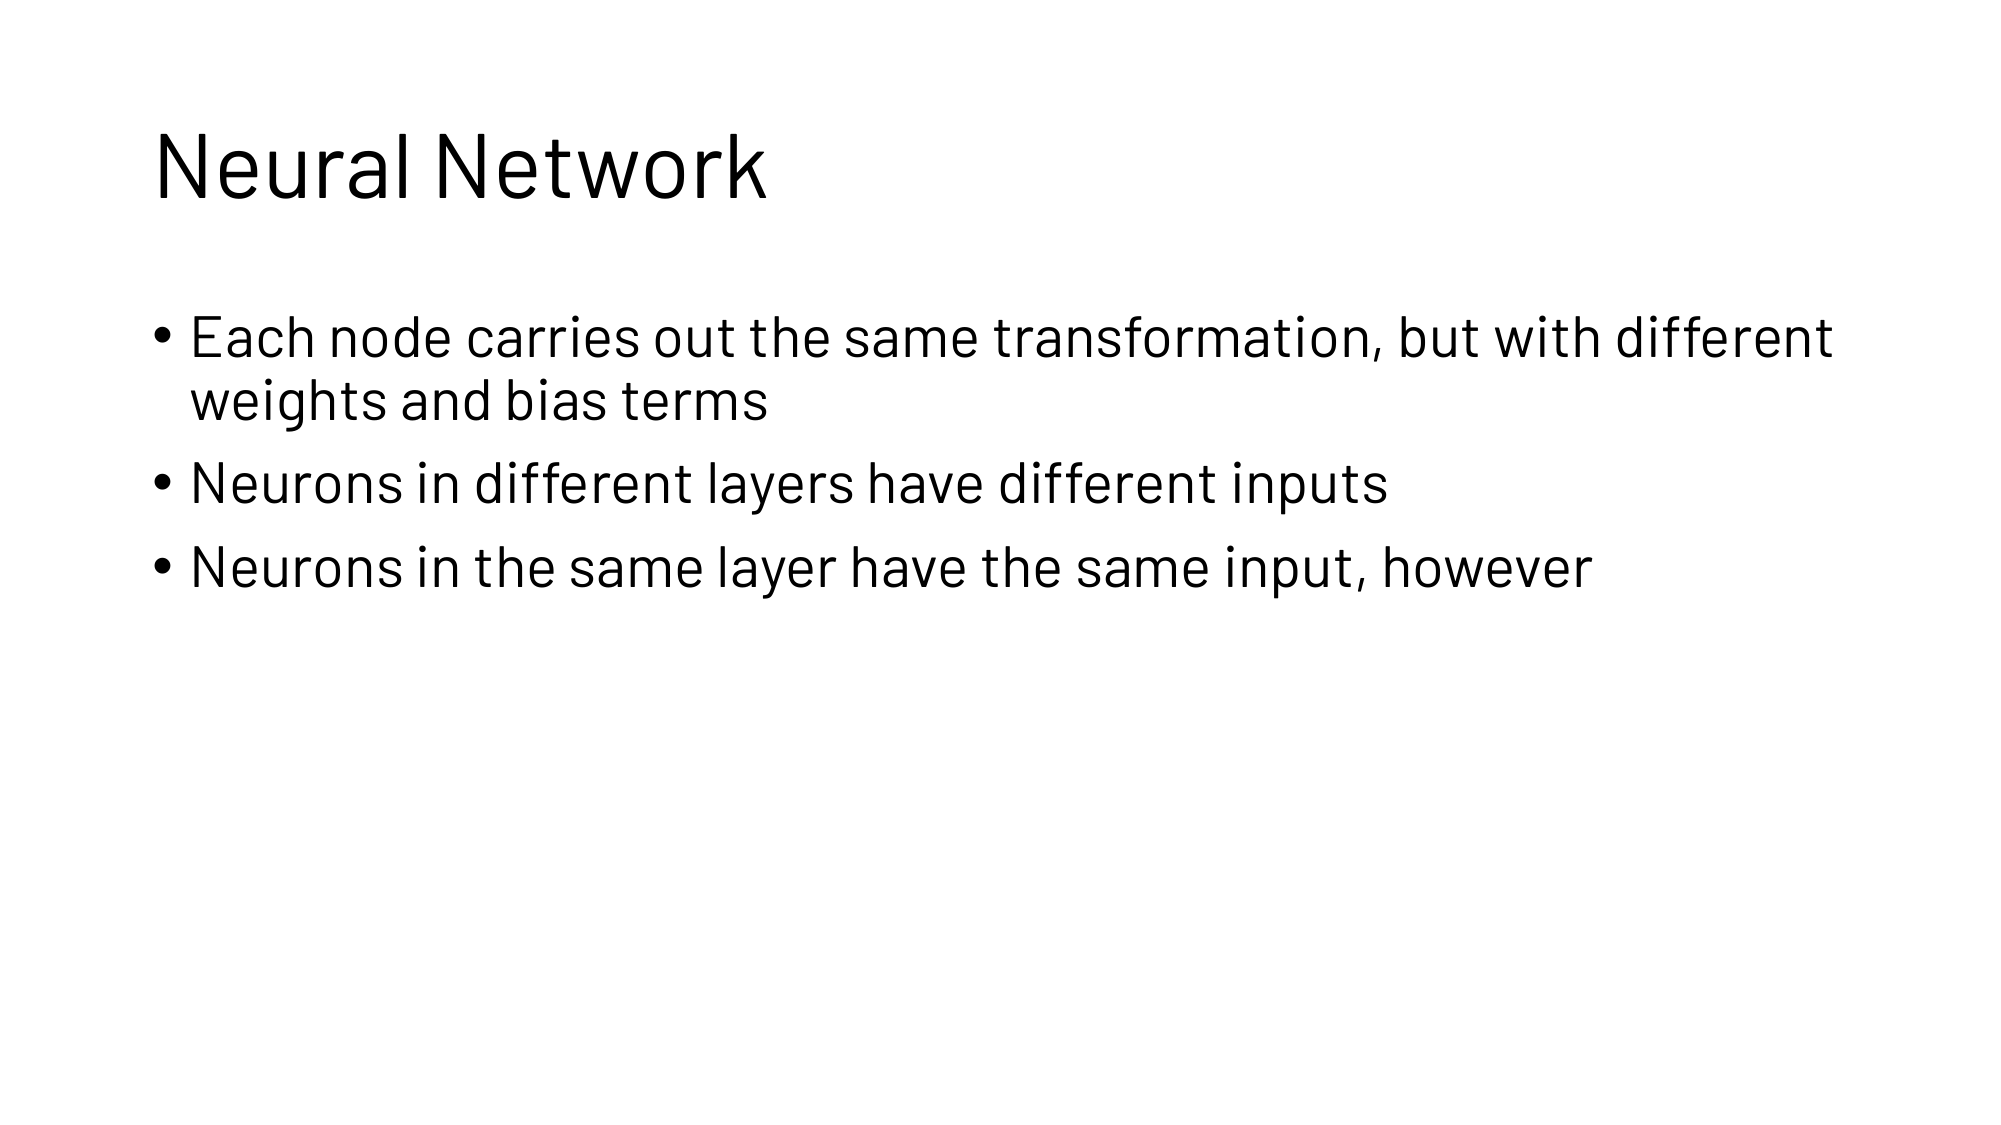

# Neural Network
Each node carries out the same transformation, but with different weights and bias terms
Neurons in different layers have different inputs
Neurons in the same layer have the same input, however